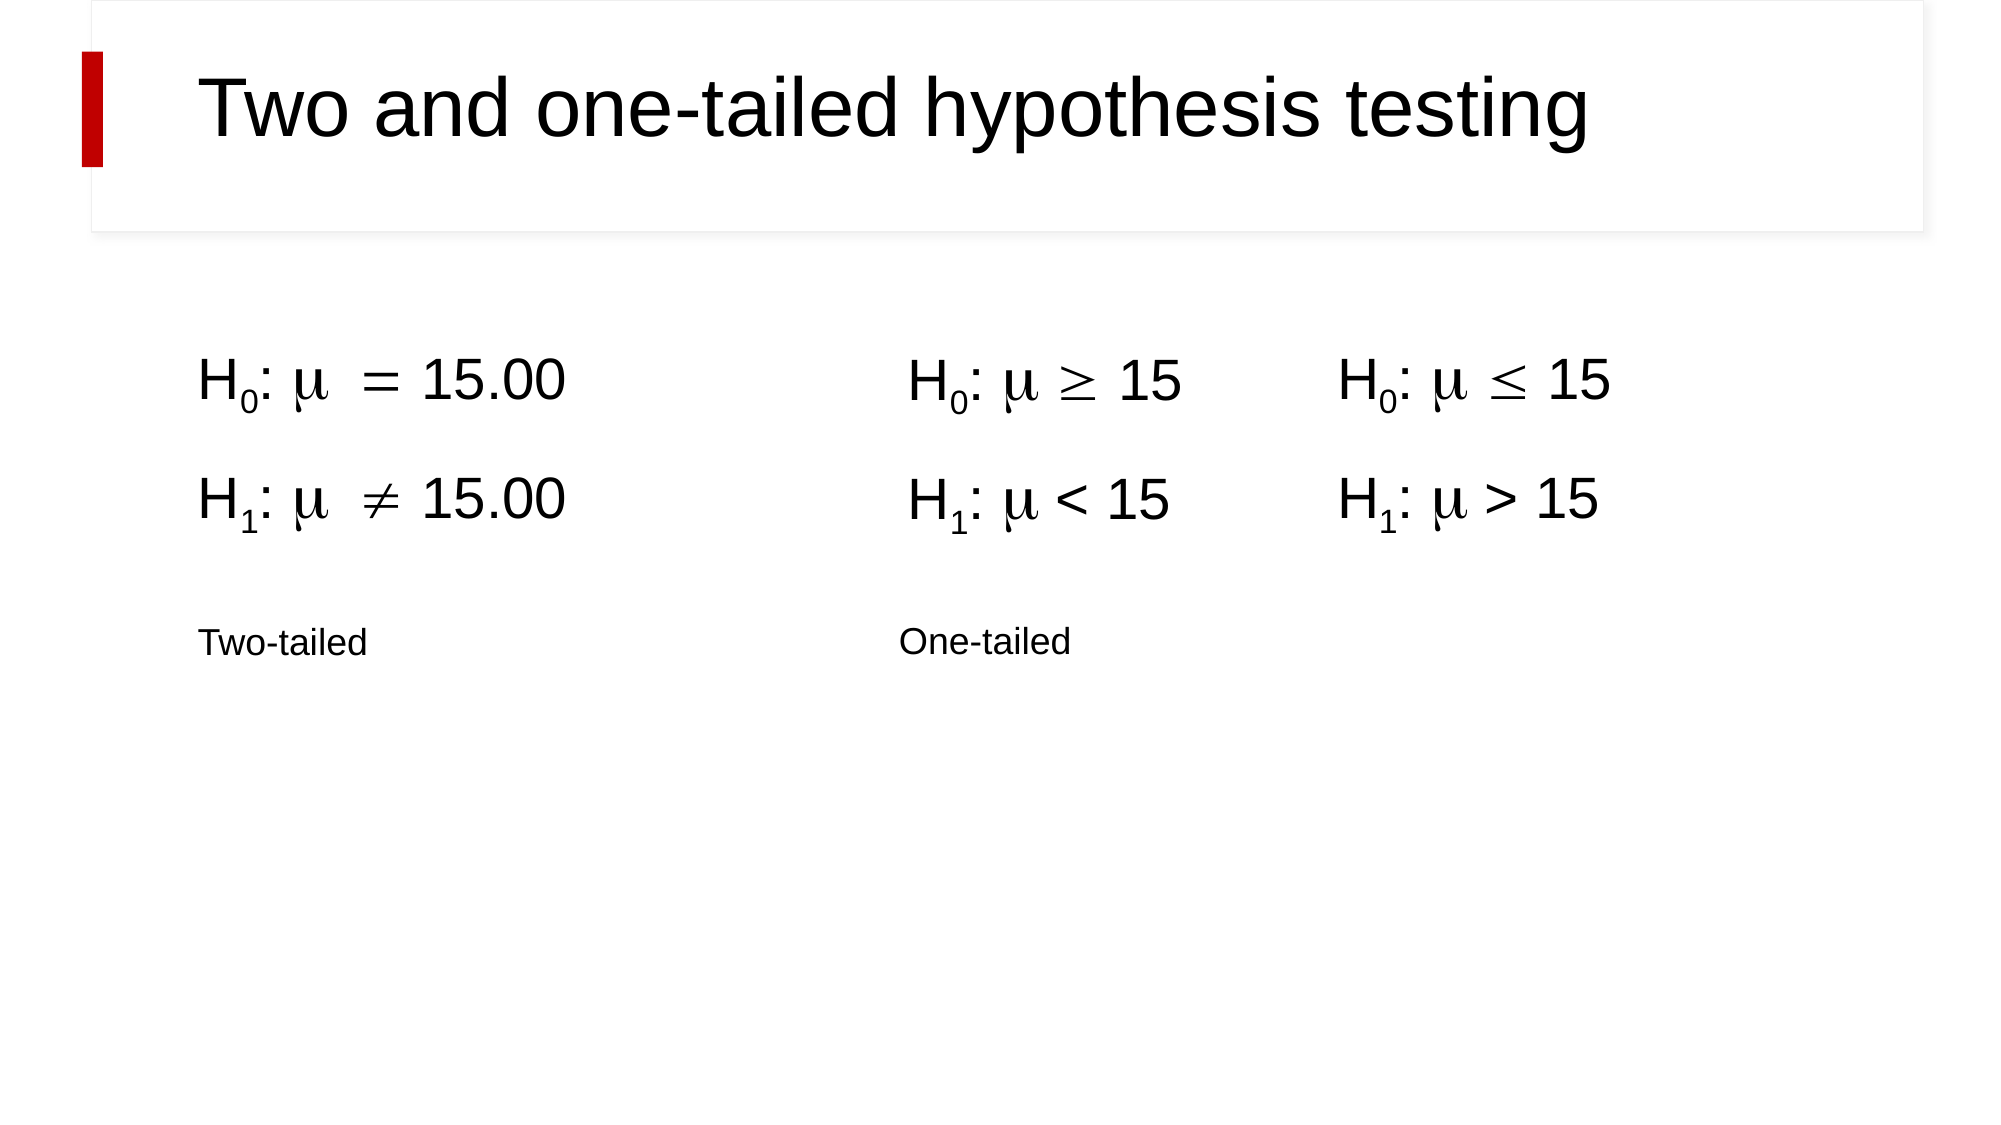

# Two and one-tailed hypothesis testing
H0: μ = 15.00
H1: μ ≠ 15.00
H0: μ ≤ 15
H1: μ > 15
H0: μ ≥ 15
H1: μ < 15
One-tailed
Two-tailed